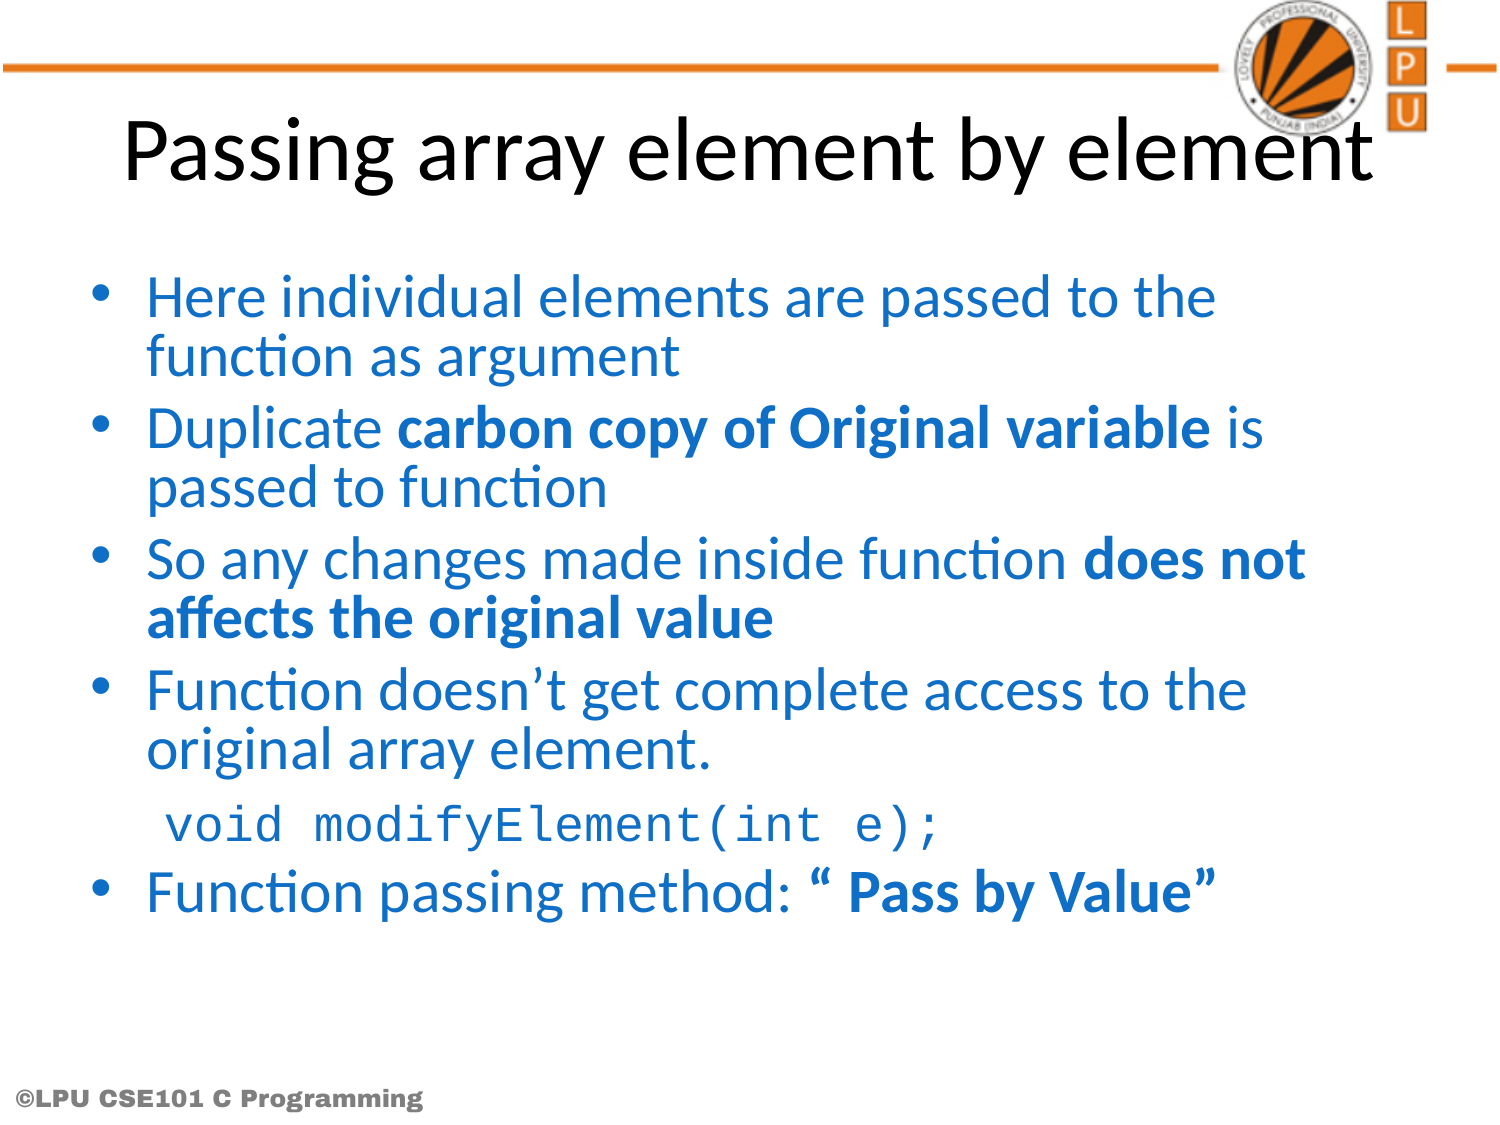

# Passing array element by element
Here individual elements are passed to the function as argument
Duplicate carbon copy of Original variable is passed to function
So any changes made inside function does not affects the original value
Function doesn’t get complete access to the original array element.
  void modifyElement(int e);
Function passing method: “ Pass by Value”